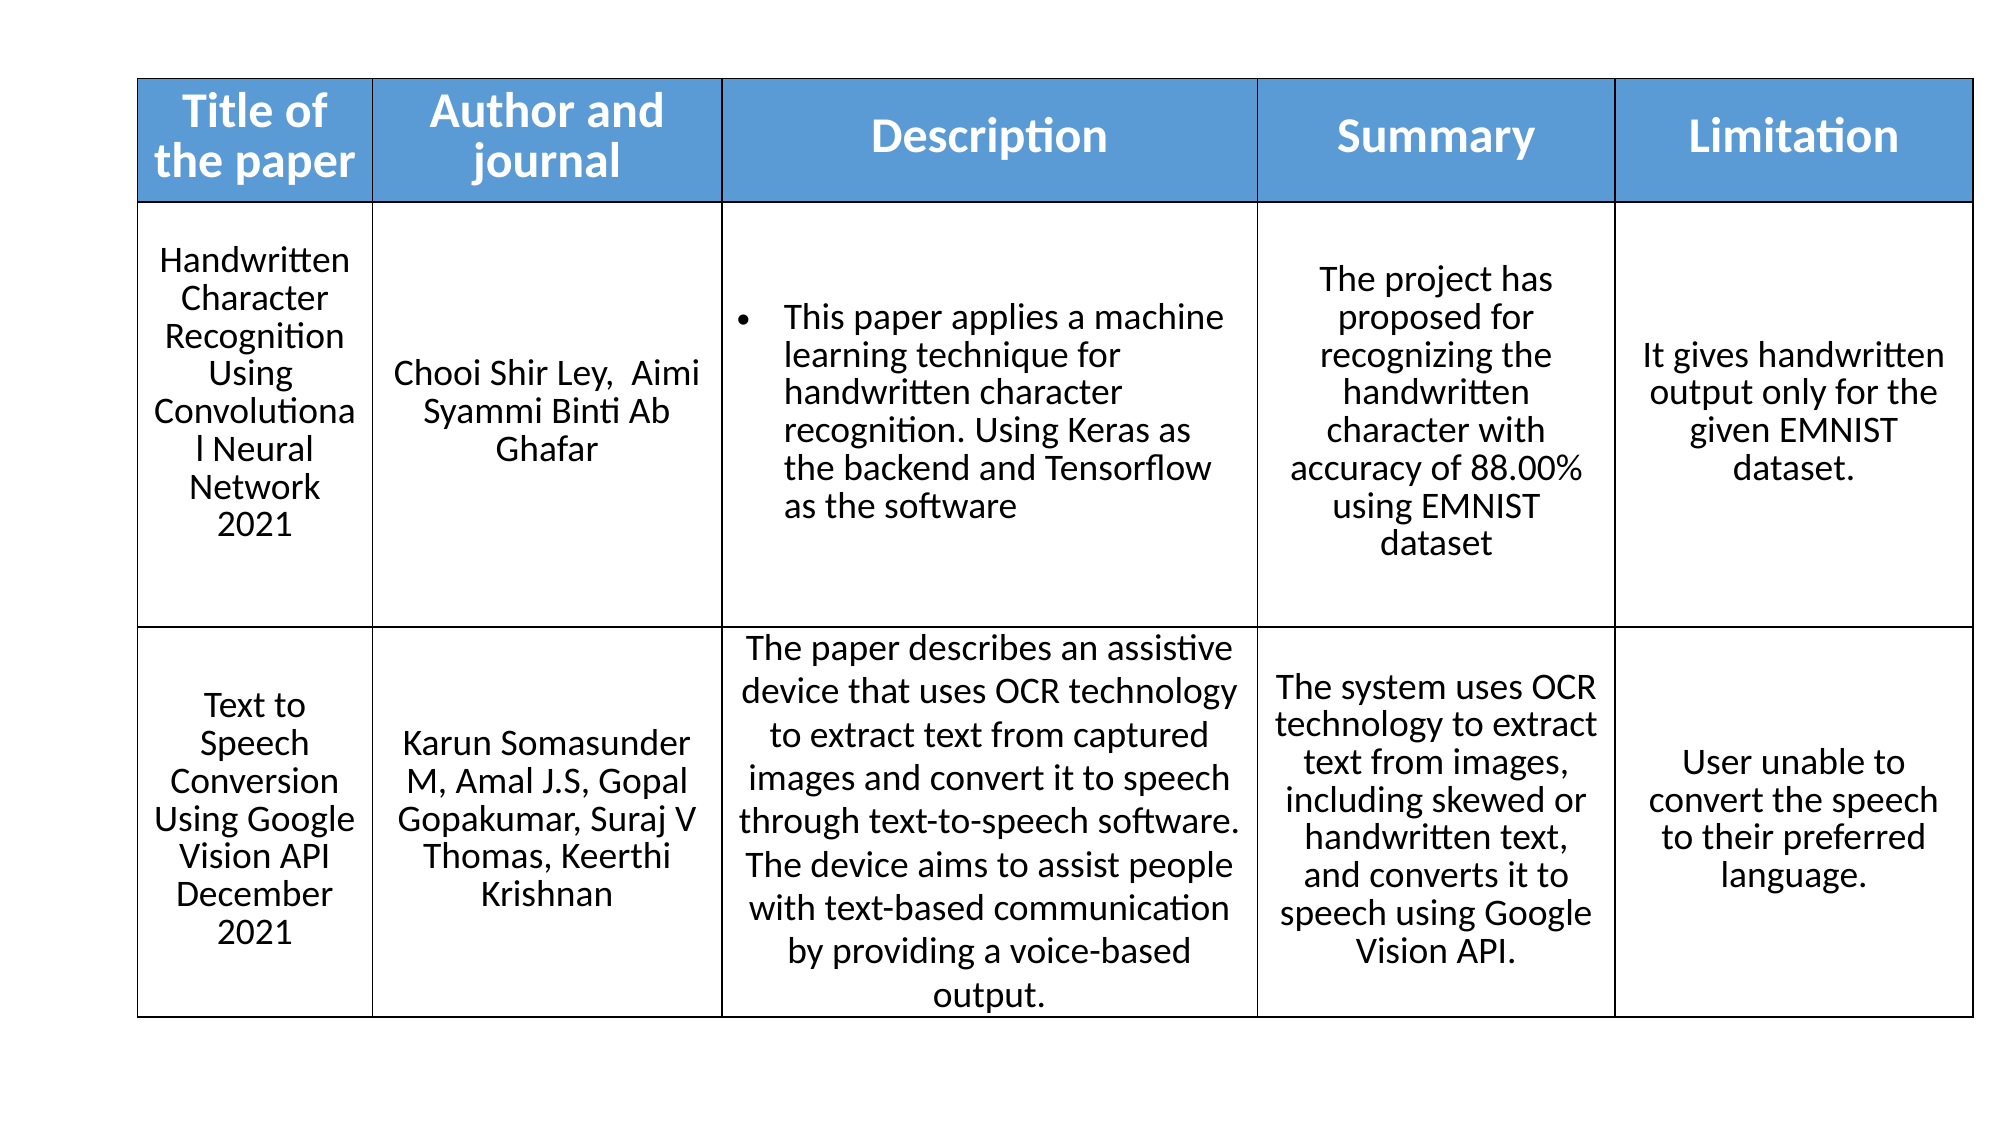

| Title of the paper | Author and journal | Description | Summary | Limitation |
| --- | --- | --- | --- | --- |
| Handwritten Character Recognition Using Convolutional Neural Network 2021 | Chooi Shir Ley, Aimi Syammi Binti Ab Ghafar | This paper applies a machine learning technique for handwritten character recognition. Using Keras as the backend and Tensorflow as the software | The project has proposed for recognizing the handwritten character with accuracy of 88.00% using EMNIST dataset | It gives handwritten output only for the given EMNIST dataset. |
| Text to Speech Conversion Using Google Vision API December 2021 | Karun Somasunder M, Amal J.S, Gopal Gopakumar, Suraj V Thomas, Keerthi Krishnan | The paper describes an assistive device that uses OCR technology to extract text from captured images and convert it to speech through text-to-speech software. The device aims to assist people with text-based communication by providing a voice-based output. | The system uses OCR technology to extract text from images, including skewed or handwritten text, and converts it to speech using Google Vision API. | User unable to convert the speech to their preferred language. |